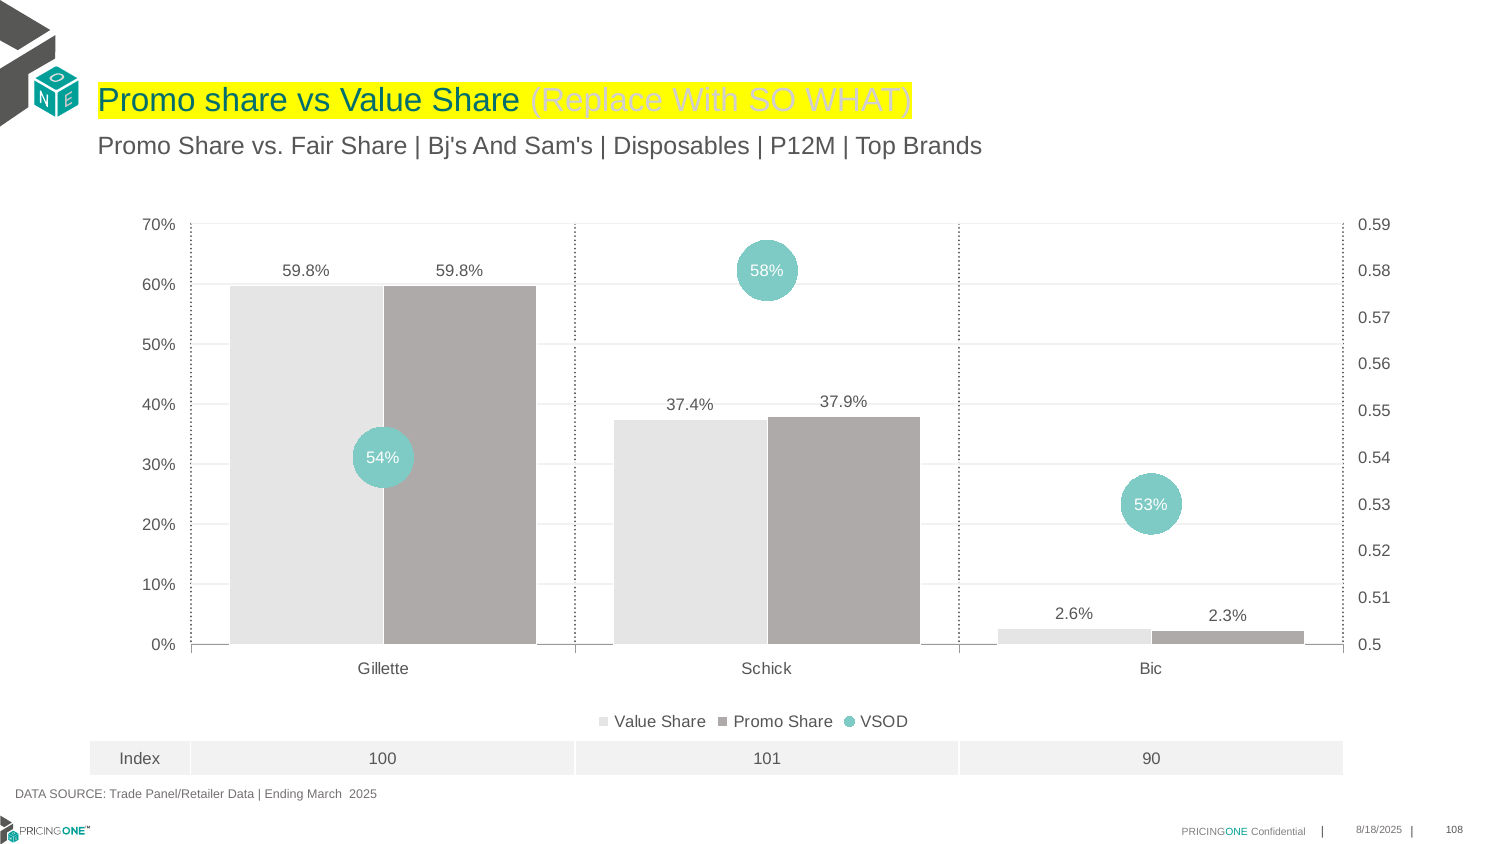

# Promo share vs Value Share (Replace With SO WHAT)
Promo Share vs. Fair Share | Bj's And Sam's | Disposables | P12M | Top Brands

### Chart

| Category | Value Share | Promo Share | VSOD |
|---|---|---|---|
| Gillette | 0.5980034521698133 | 0.5978867441942749 | 0.54 |
| Schick | 0.3741498043133523 | 0.3788372215886261 | 0.58 |
| Bic | 0.025763393123248785 | 0.02317146258274246 | 0.53 |
| Index | 100 | 101 | 90 |
| --- | --- | --- | --- |
DATA SOURCE: Trade Panel/Retailer Data | Ending March  2025

8/18/2025
108